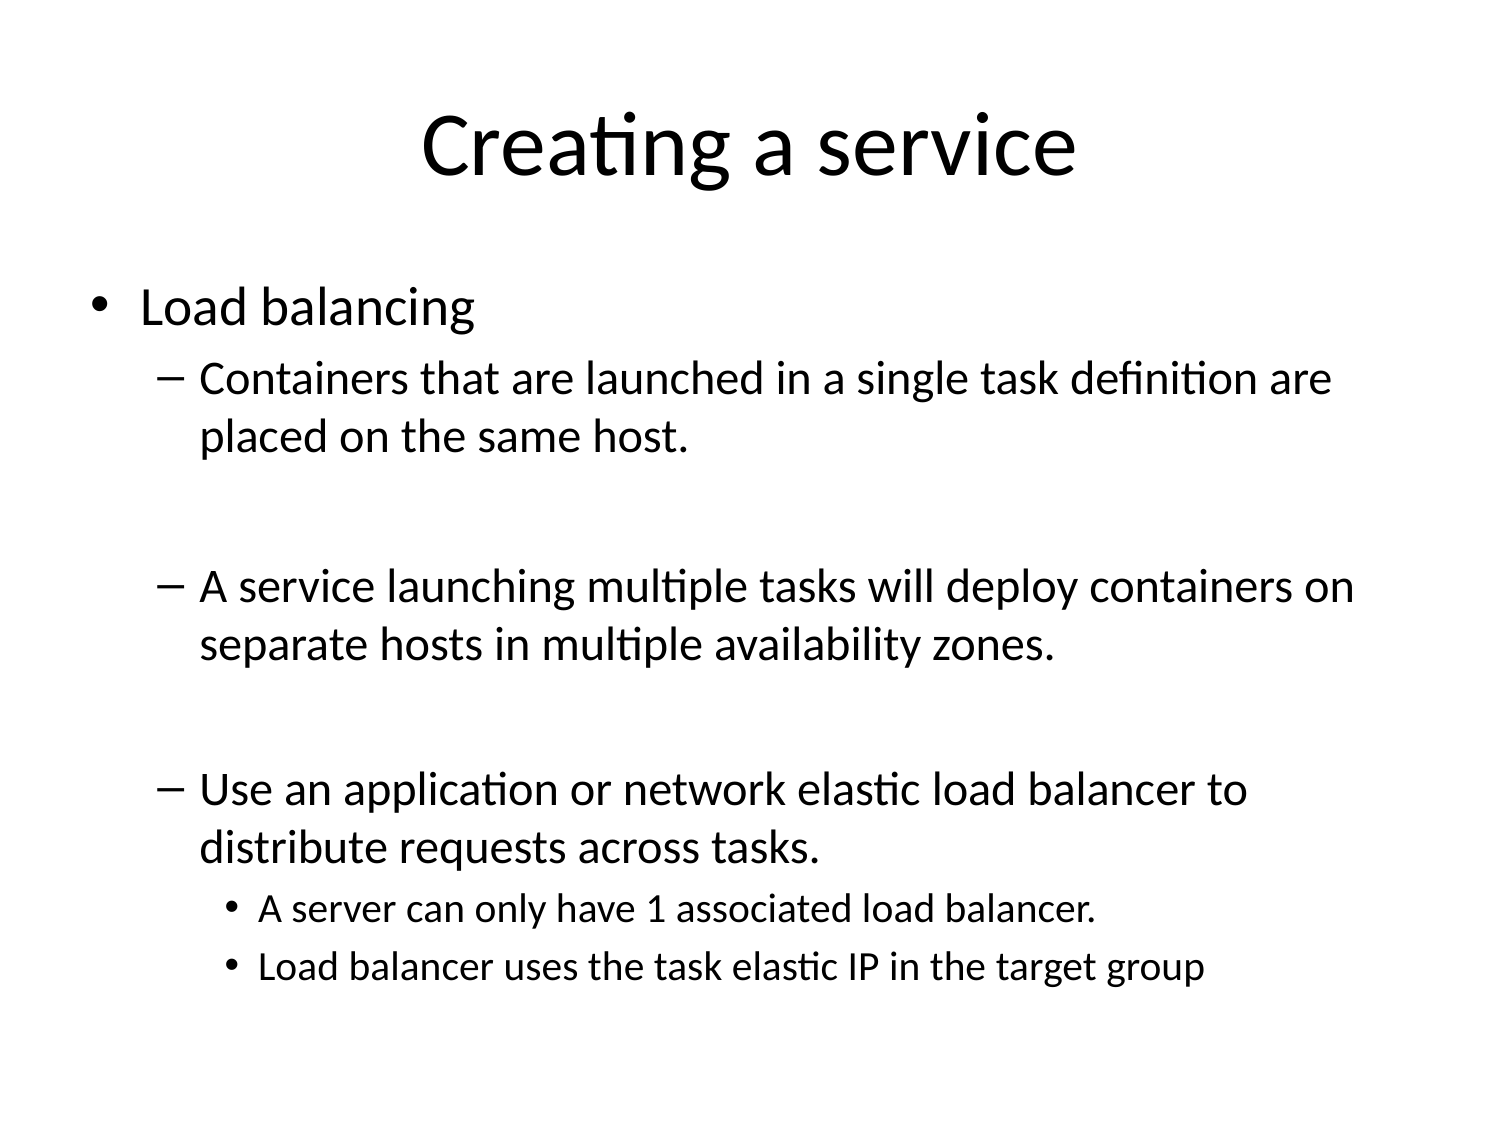

# Creating a service
Load balancing
Containers that are launched in a single task definition are placed on the same host.

A service launching multiple tasks will deploy containers on separate hosts in multiple availability zones.

Use an application or network elastic load balancer to distribute requests across tasks.
A server can only have 1 associated load balancer.
Load balancer uses the task elastic IP in the target group